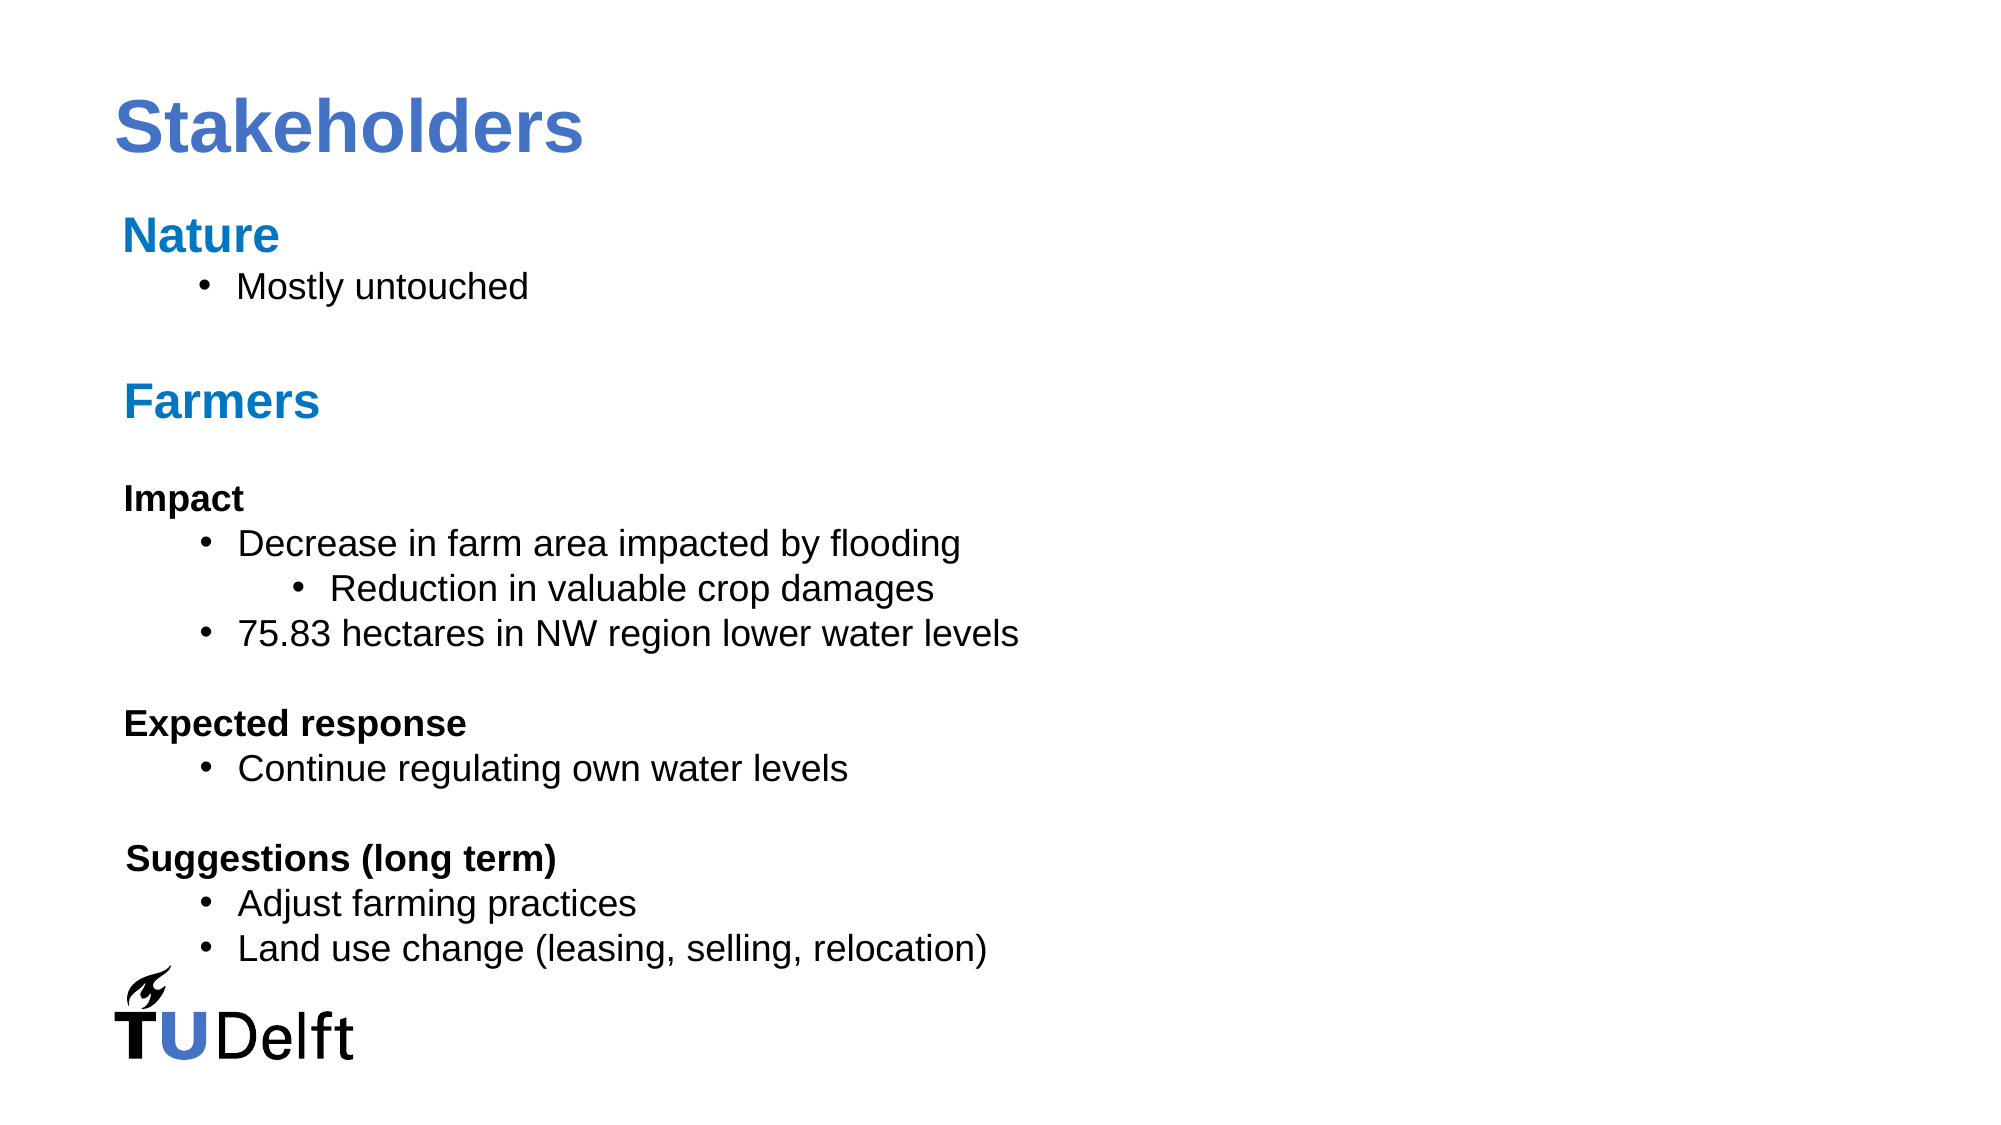

# Stakeholders
Nature
Mostly untouched

Farmers

Impact
Decrease in farm area impacted by flooding
Reduction in valuable crop damages
75.83 hectares in NW region lower water levels

Expected response
Continue regulating own water levels

Suggestions (long term)
Adjust farming practices
Land use change (leasing, selling, relocation)